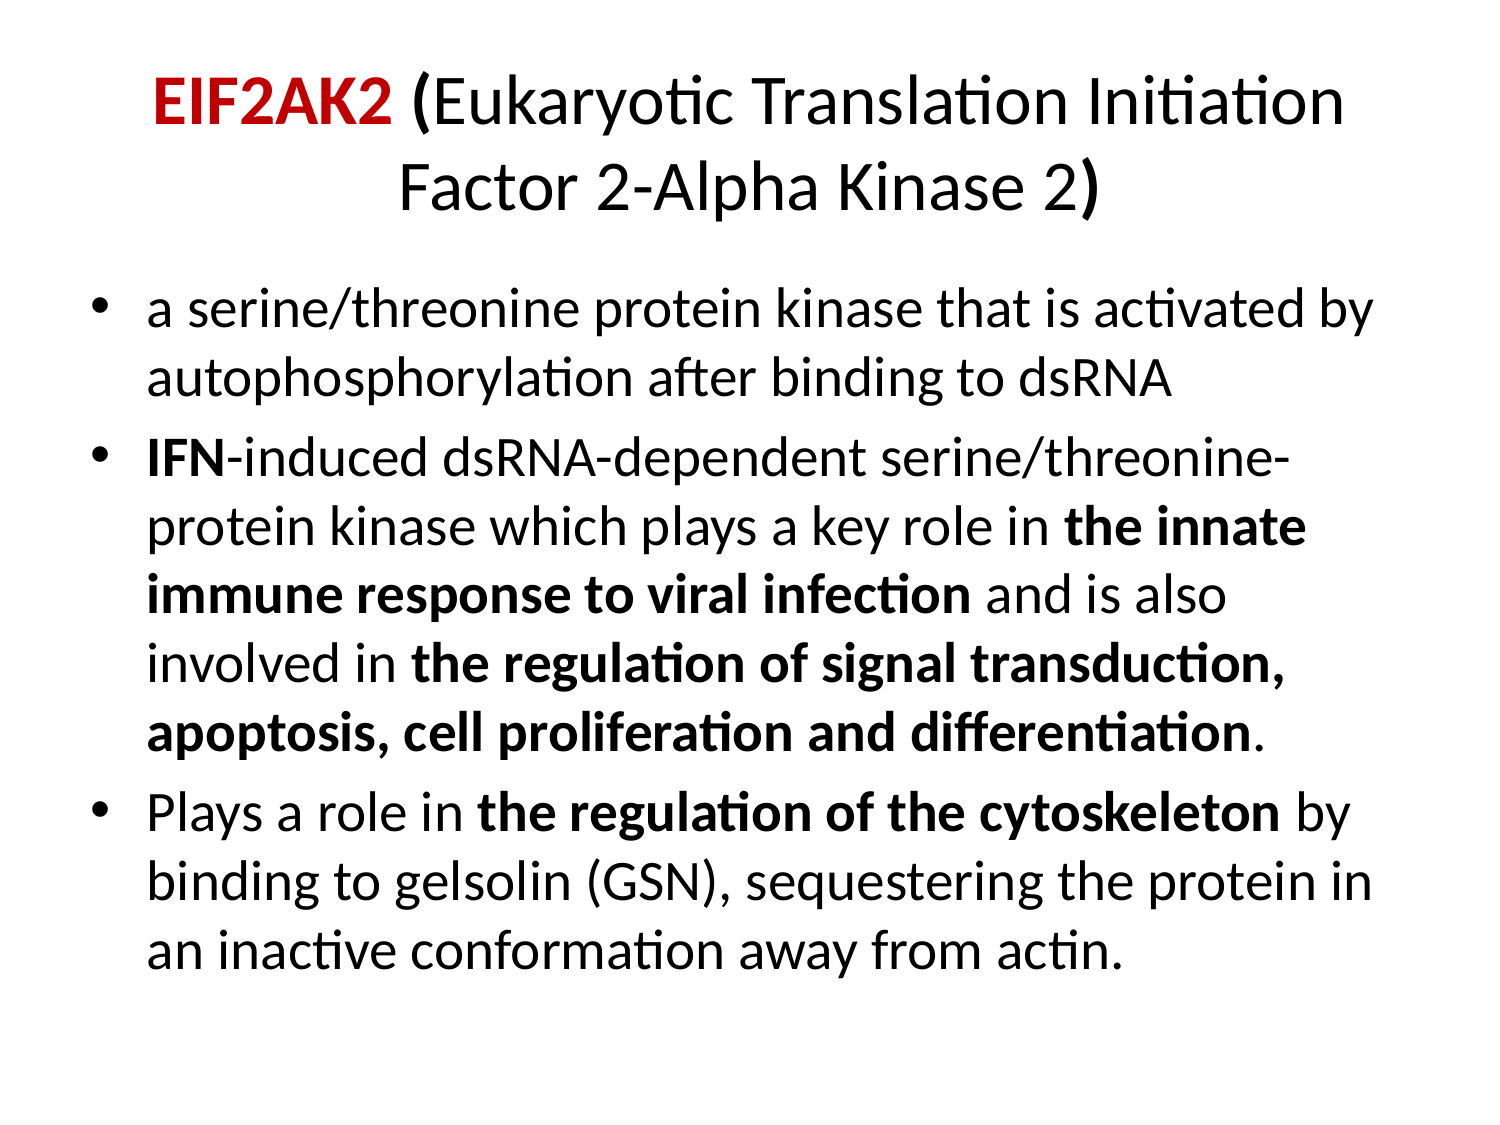

# EIF2AK2 (Eukaryotic Translation Initiation Factor 2-Alpha Kinase 2)
a serine/threonine protein kinase that is activated by autophosphorylation after binding to dsRNA
IFN-induced dsRNA-dependent serine/threonine-protein kinase which plays a key role in the innate immune response to viral infection and is also involved in the regulation of signal transduction, apoptosis, cell proliferation and differentiation.
Plays a role in the regulation of the cytoskeleton by binding to gelsolin (GSN), sequestering the protein in an inactive conformation away from actin.